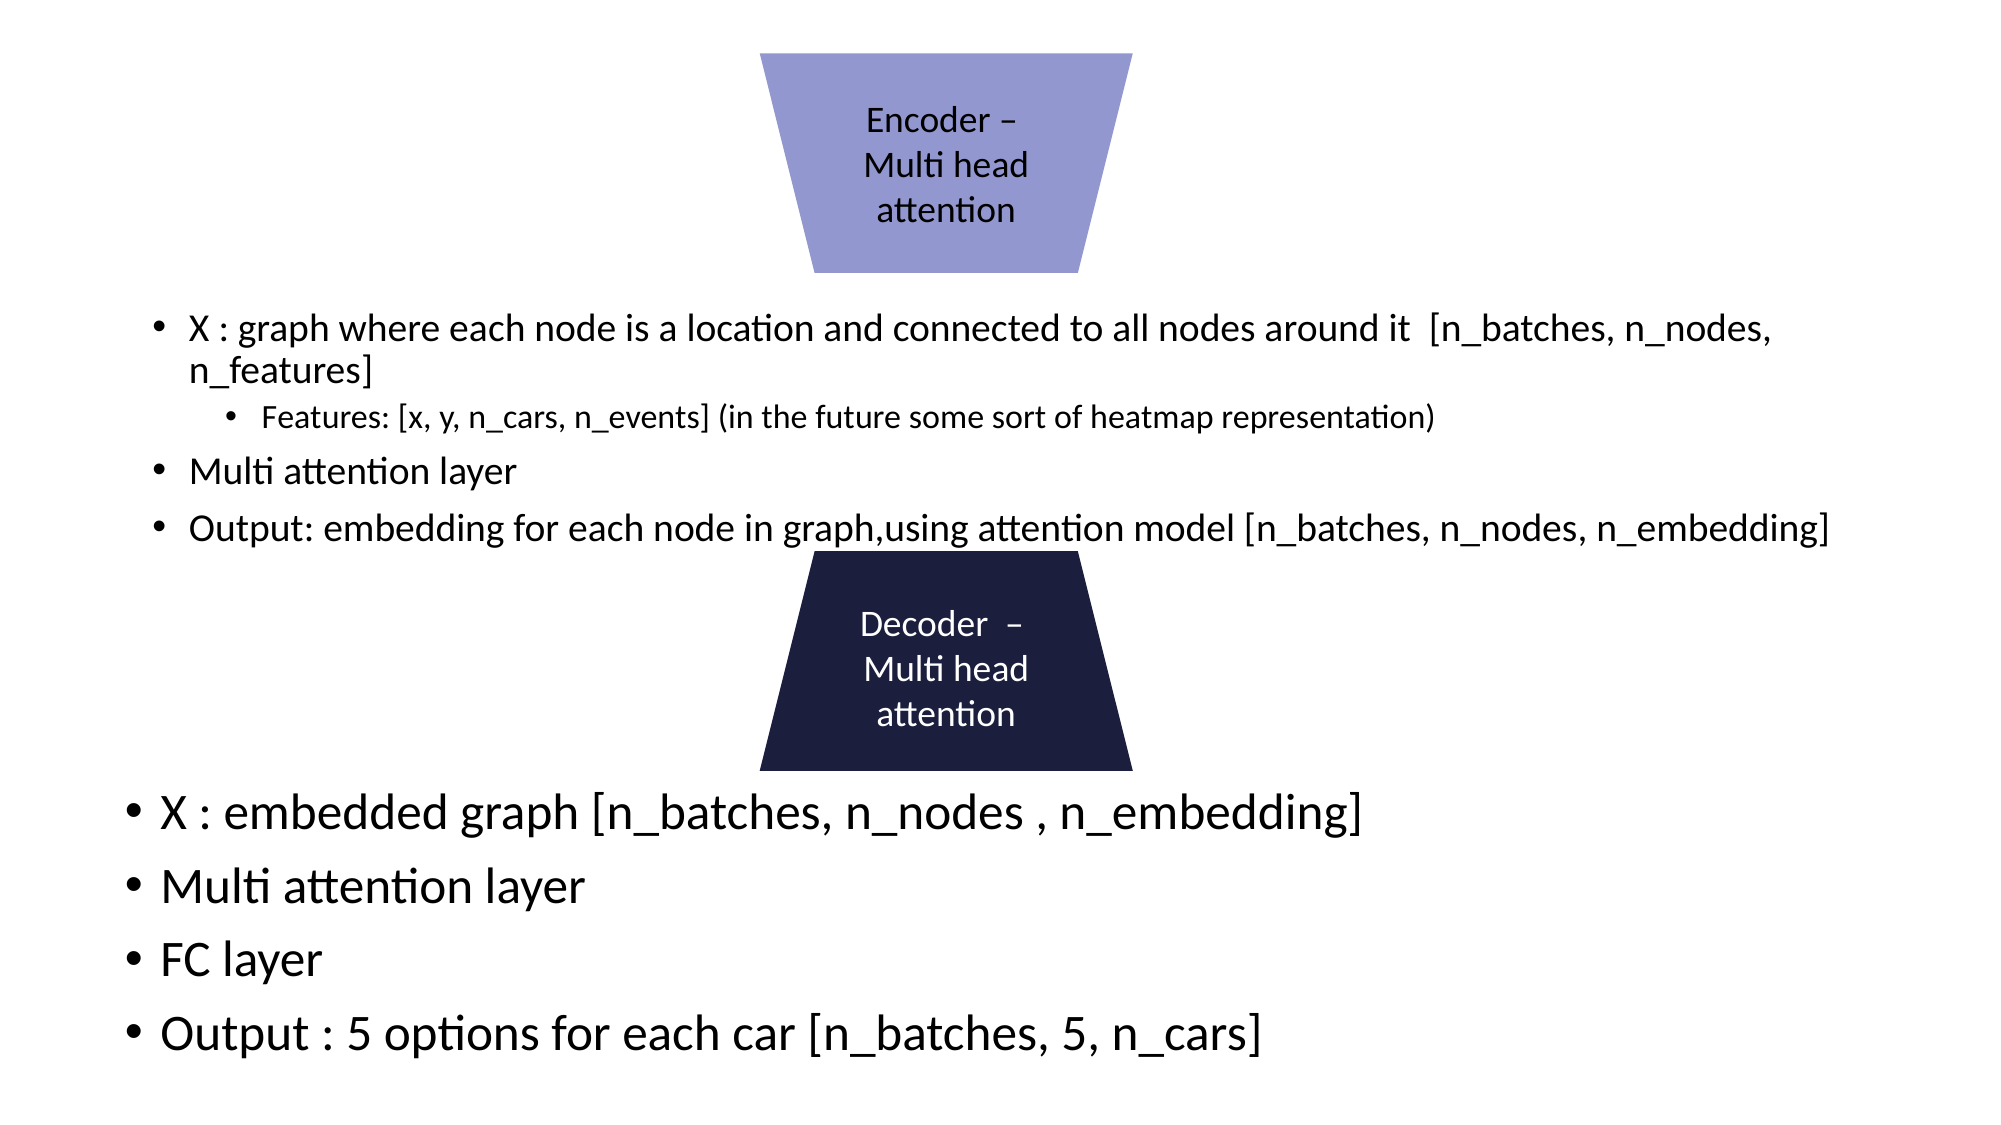

Encoder –
Multi head attention
X : graph where each node is a location and connected to all nodes around it  [n_batches, n_nodes, n_features]
Features: [x, y, n_cars, n_events] (in the future some sort of heatmap representation)
Multi attention layer
Output: embedding for each node in graph,using attention model [n_batches, n_nodes, n_embedding]

Decoder  –
Multi head attention
X : embedded graph [n_batches, n_nodes , n_embedding]
Multi attention layer
FC layer
Output : 5 options for each car [n_batches, 5, n_cars]